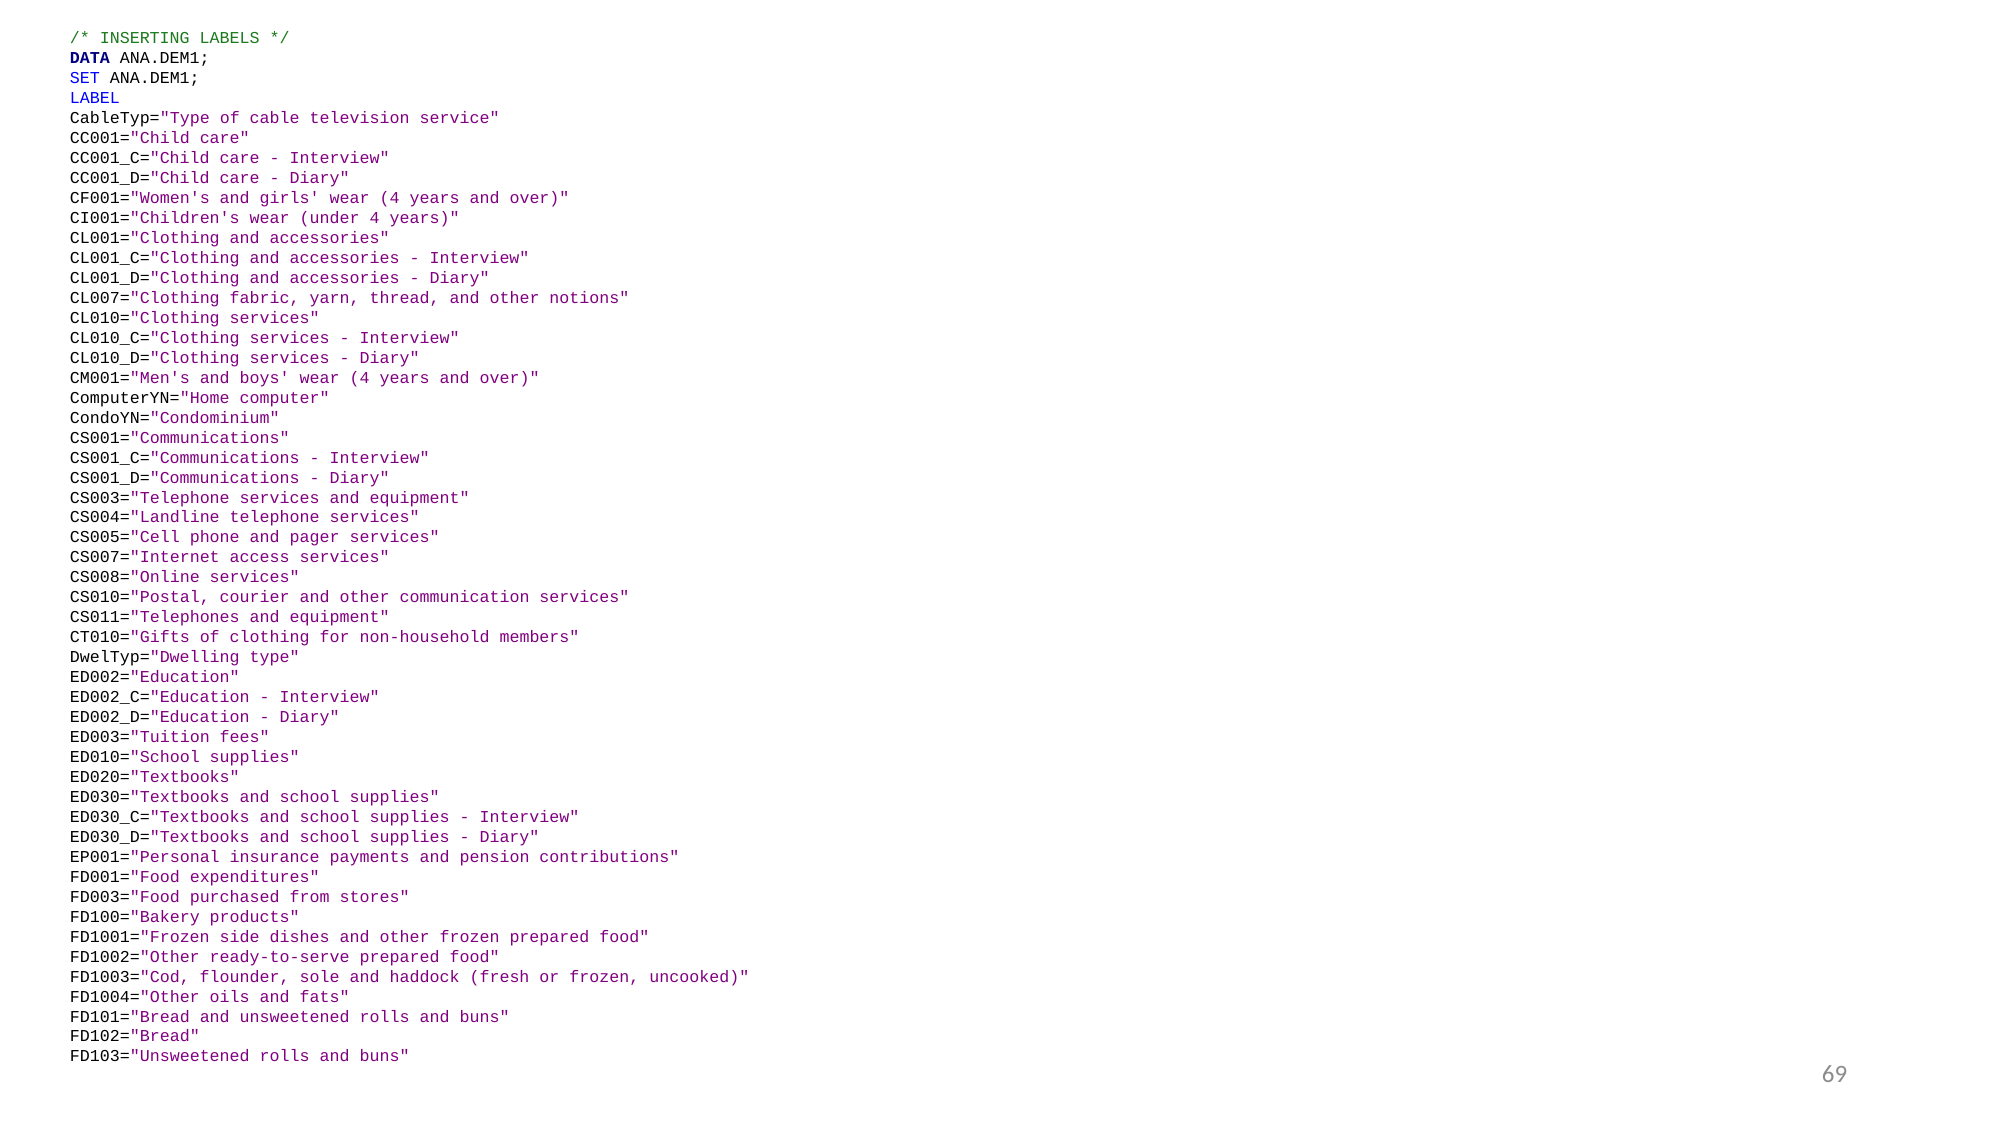

/* INSERTING LABELS */
DATA ANA.DEM1;
SET ANA.DEM1;
LABEL
CableTyp="Type of cable television service"
CC001="Child care"
CC001_C="Child care - Interview"
CC001_D="Child care - Diary"
CF001="Women's and girls' wear (4 years and over)"
CI001="Children's wear (under 4 years)"
CL001="Clothing and accessories"
CL001_C="Clothing and accessories - Interview"
CL001_D="Clothing and accessories - Diary"
CL007="Clothing fabric, yarn, thread, and other notions"
CL010="Clothing services"
CL010_C="Clothing services - Interview"
CL010_D="Clothing services - Diary"
CM001="Men's and boys' wear (4 years and over)"
ComputerYN="Home computer"
CondoYN="Condominium"
CS001="Communications"
CS001_C="Communications - Interview"
CS001_D="Communications - Diary"
CS003="Telephone services and equipment"
CS004="Landline telephone services"
CS005="Cell phone and pager services"
CS007="Internet access services"
CS008="Online services"
CS010="Postal, courier and other communication services"
CS011="Telephones and equipment"
CT010="Gifts of clothing for non-household members"
DwelTyp="Dwelling type"
ED002="Education"
ED002_C="Education - Interview"
ED002_D="Education - Diary"
ED003="Tuition fees"
ED010="School supplies"
ED020="Textbooks"
ED030="Textbooks and school supplies"
ED030_C="Textbooks and school supplies - Interview"
ED030_D="Textbooks and school supplies - Diary"
EP001="Personal insurance payments and pension contributions"
FD001="Food expenditures"
FD003="Food purchased from stores"
FD100="Bakery products"
FD1001="Frozen side dishes and other frozen prepared food"
FD1002="Other ready-to-serve prepared food"
FD1003="Cod, flounder, sole and haddock (fresh or frozen, uncooked)"
FD1004="Other oils and fats"
FD101="Bread and unsweetened rolls and buns"
FD102="Bread"
FD103="Unsweetened rolls and buns"
69